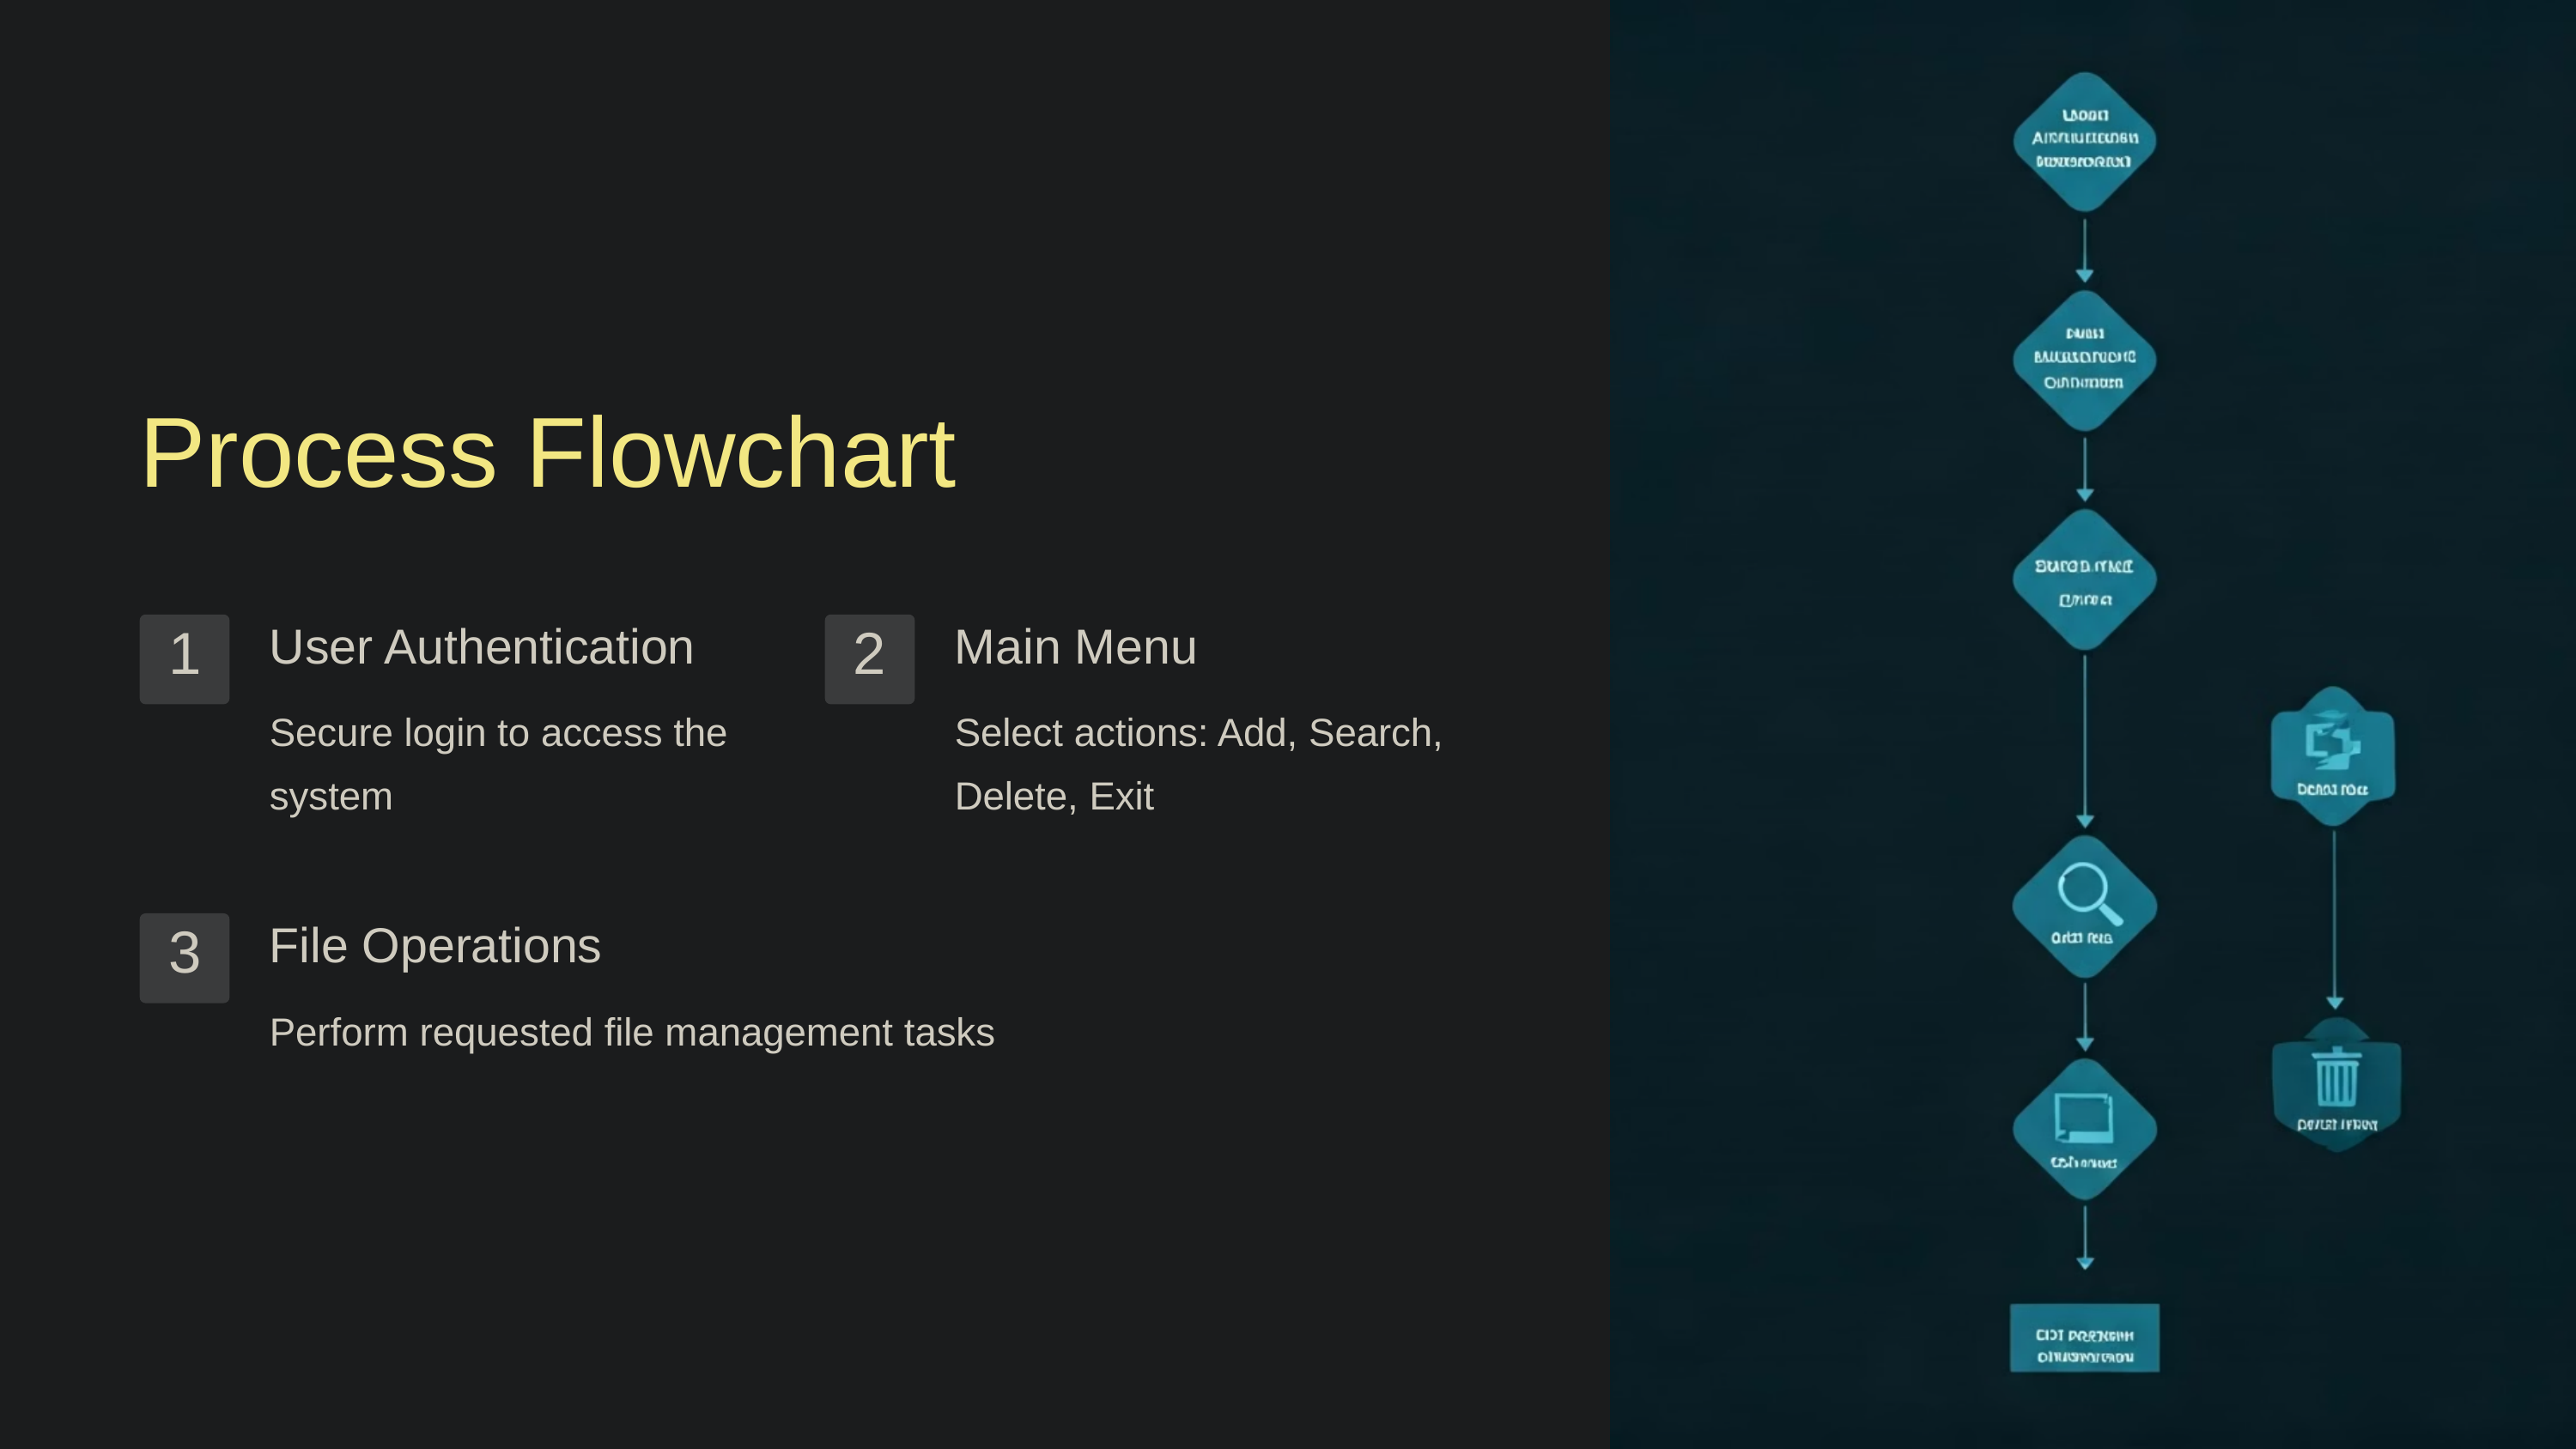

Process Flowchart

User Authentication

Main Menu

1

2

Secure login to access the system

Select actions: Add, Search, Delete, Exit

File Operations

3

Perform requested file management tasks